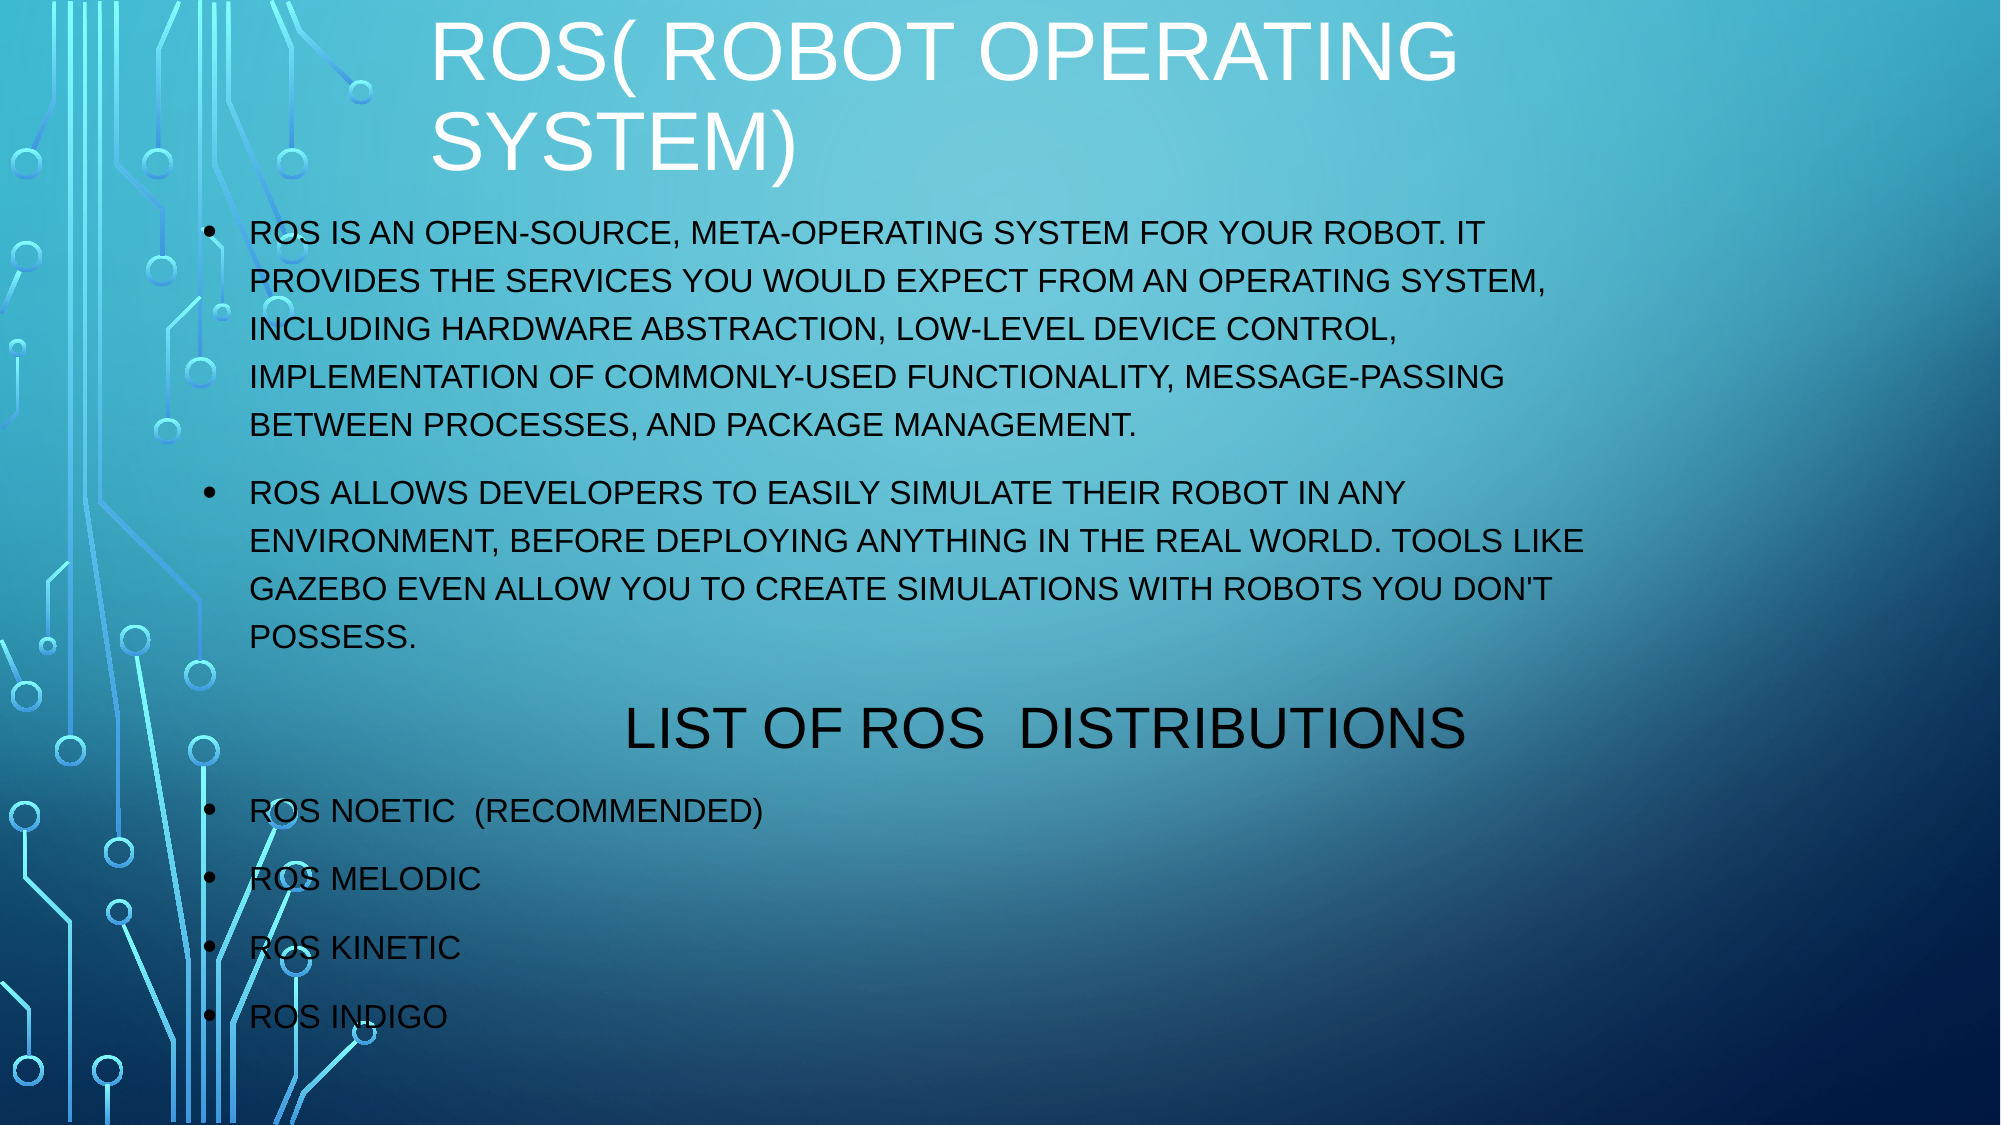

# ROS( ROBOT OPERATING SYSTEM)
ROS is an open-source, meta-operating system for your robot. It provides the services you would expect from an operating system, including hardware abstraction, low-level device control, implementation of commonly-used functionality, message-passing between processes, and package management.
ROS allows developers to easily simulate their robot in any environment, before deploying anything in the real world. Tools like Gazebo even allow you to create simulations with robots you don't possess.
                          LIST OF ros  Distributions
ROS NOETIC  (RECOMMENDED)
ROS MELODIC
ROS KINETIC
ROS INDIGO